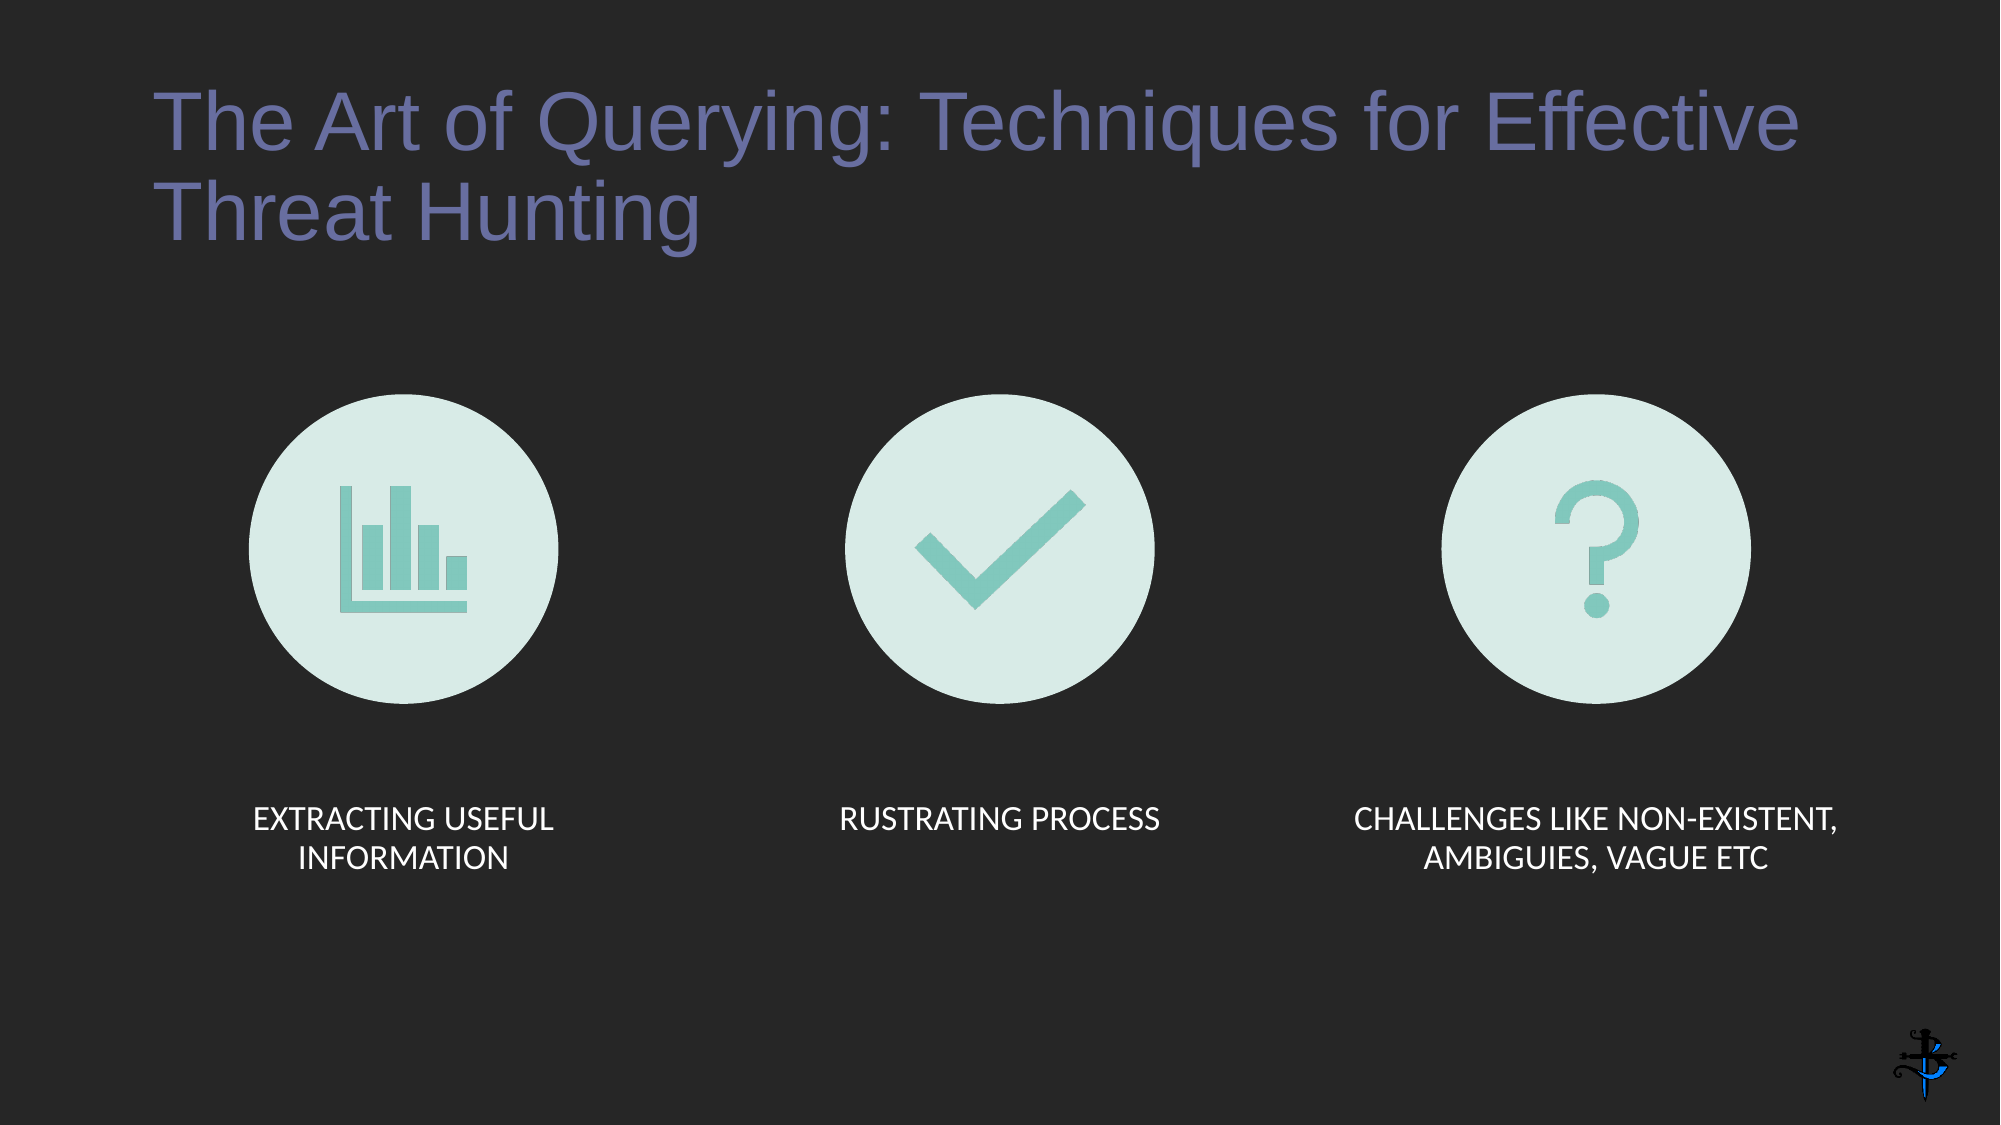

# The Art of Querying: Techniques for Effective Threat Hunting
extracting useful information
rustrating process
Challenges like non-existent, ambiguies, vague etc